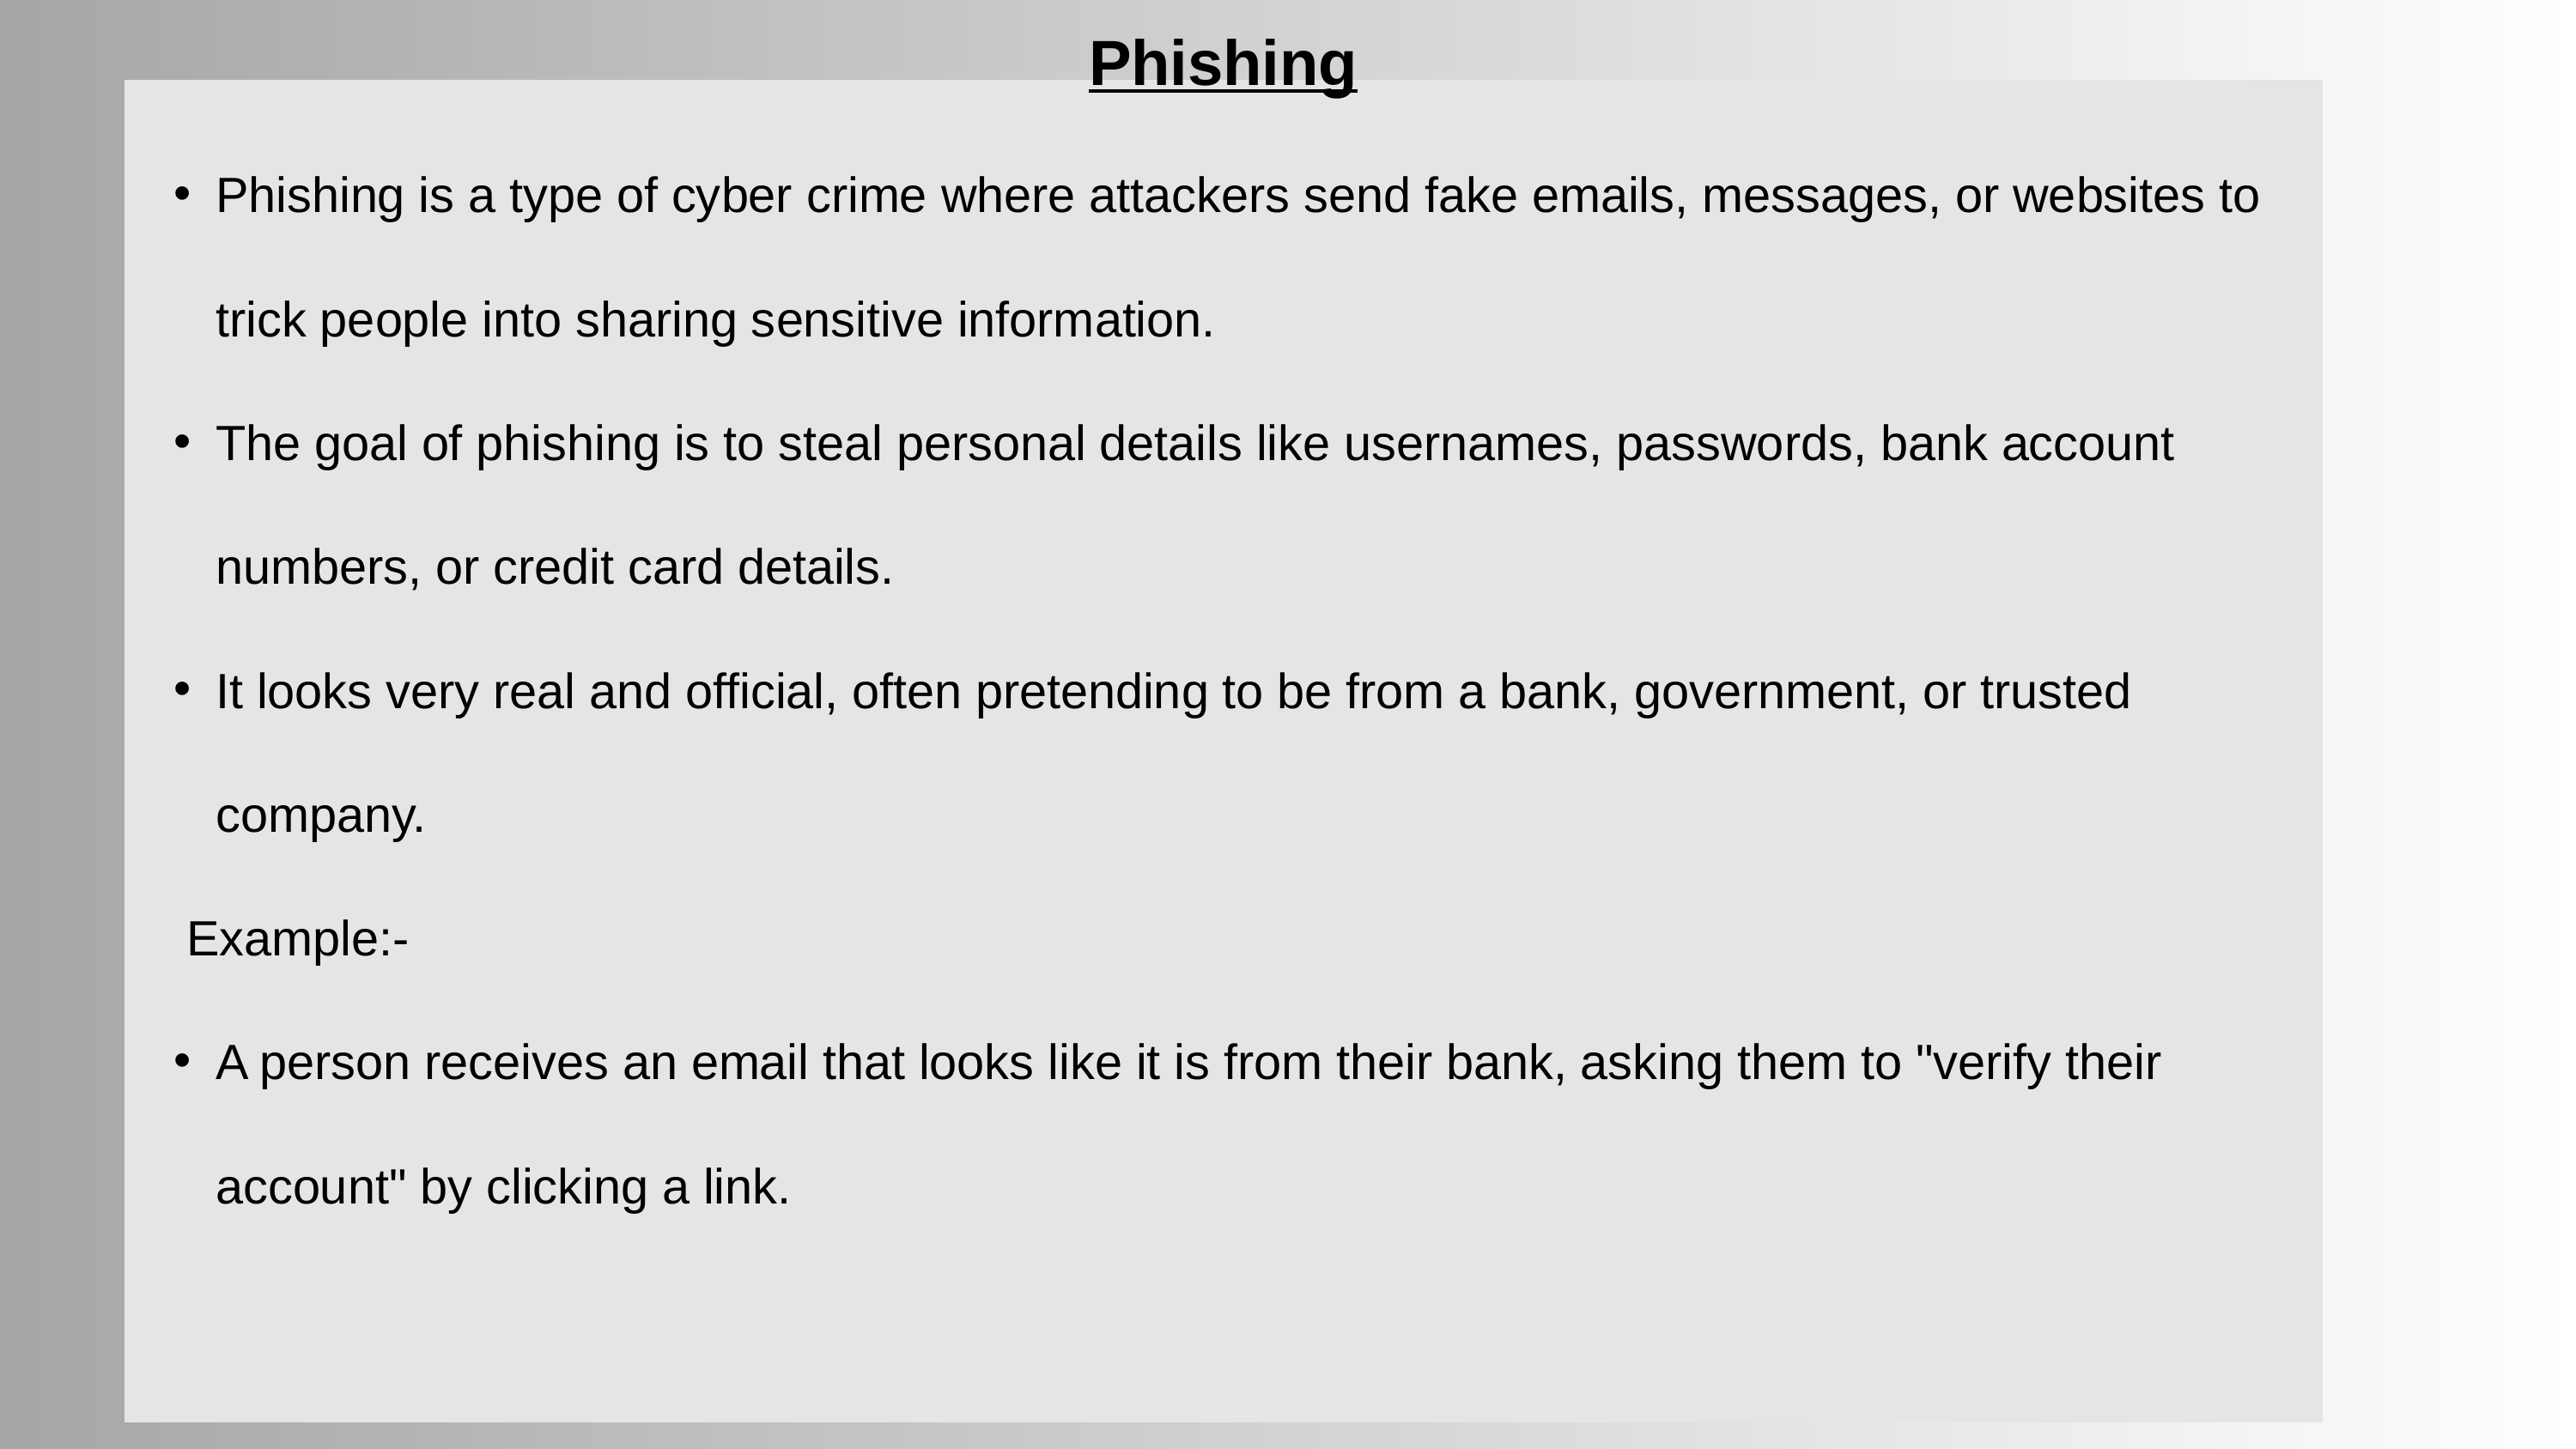

Phishing
Phishing is a type of cyber crime where attackers send fake emails, messages, or websites to trick people into sharing sensitive information.
The goal of phishing is to steal personal details like usernames, passwords, bank account numbers, or credit card details.
It looks very real and official, often pretending to be from a bank, government, or trusted company.
    Example:-
A person receives an email that looks like it is from their bank, asking them to "verify their account" by clicking a link.